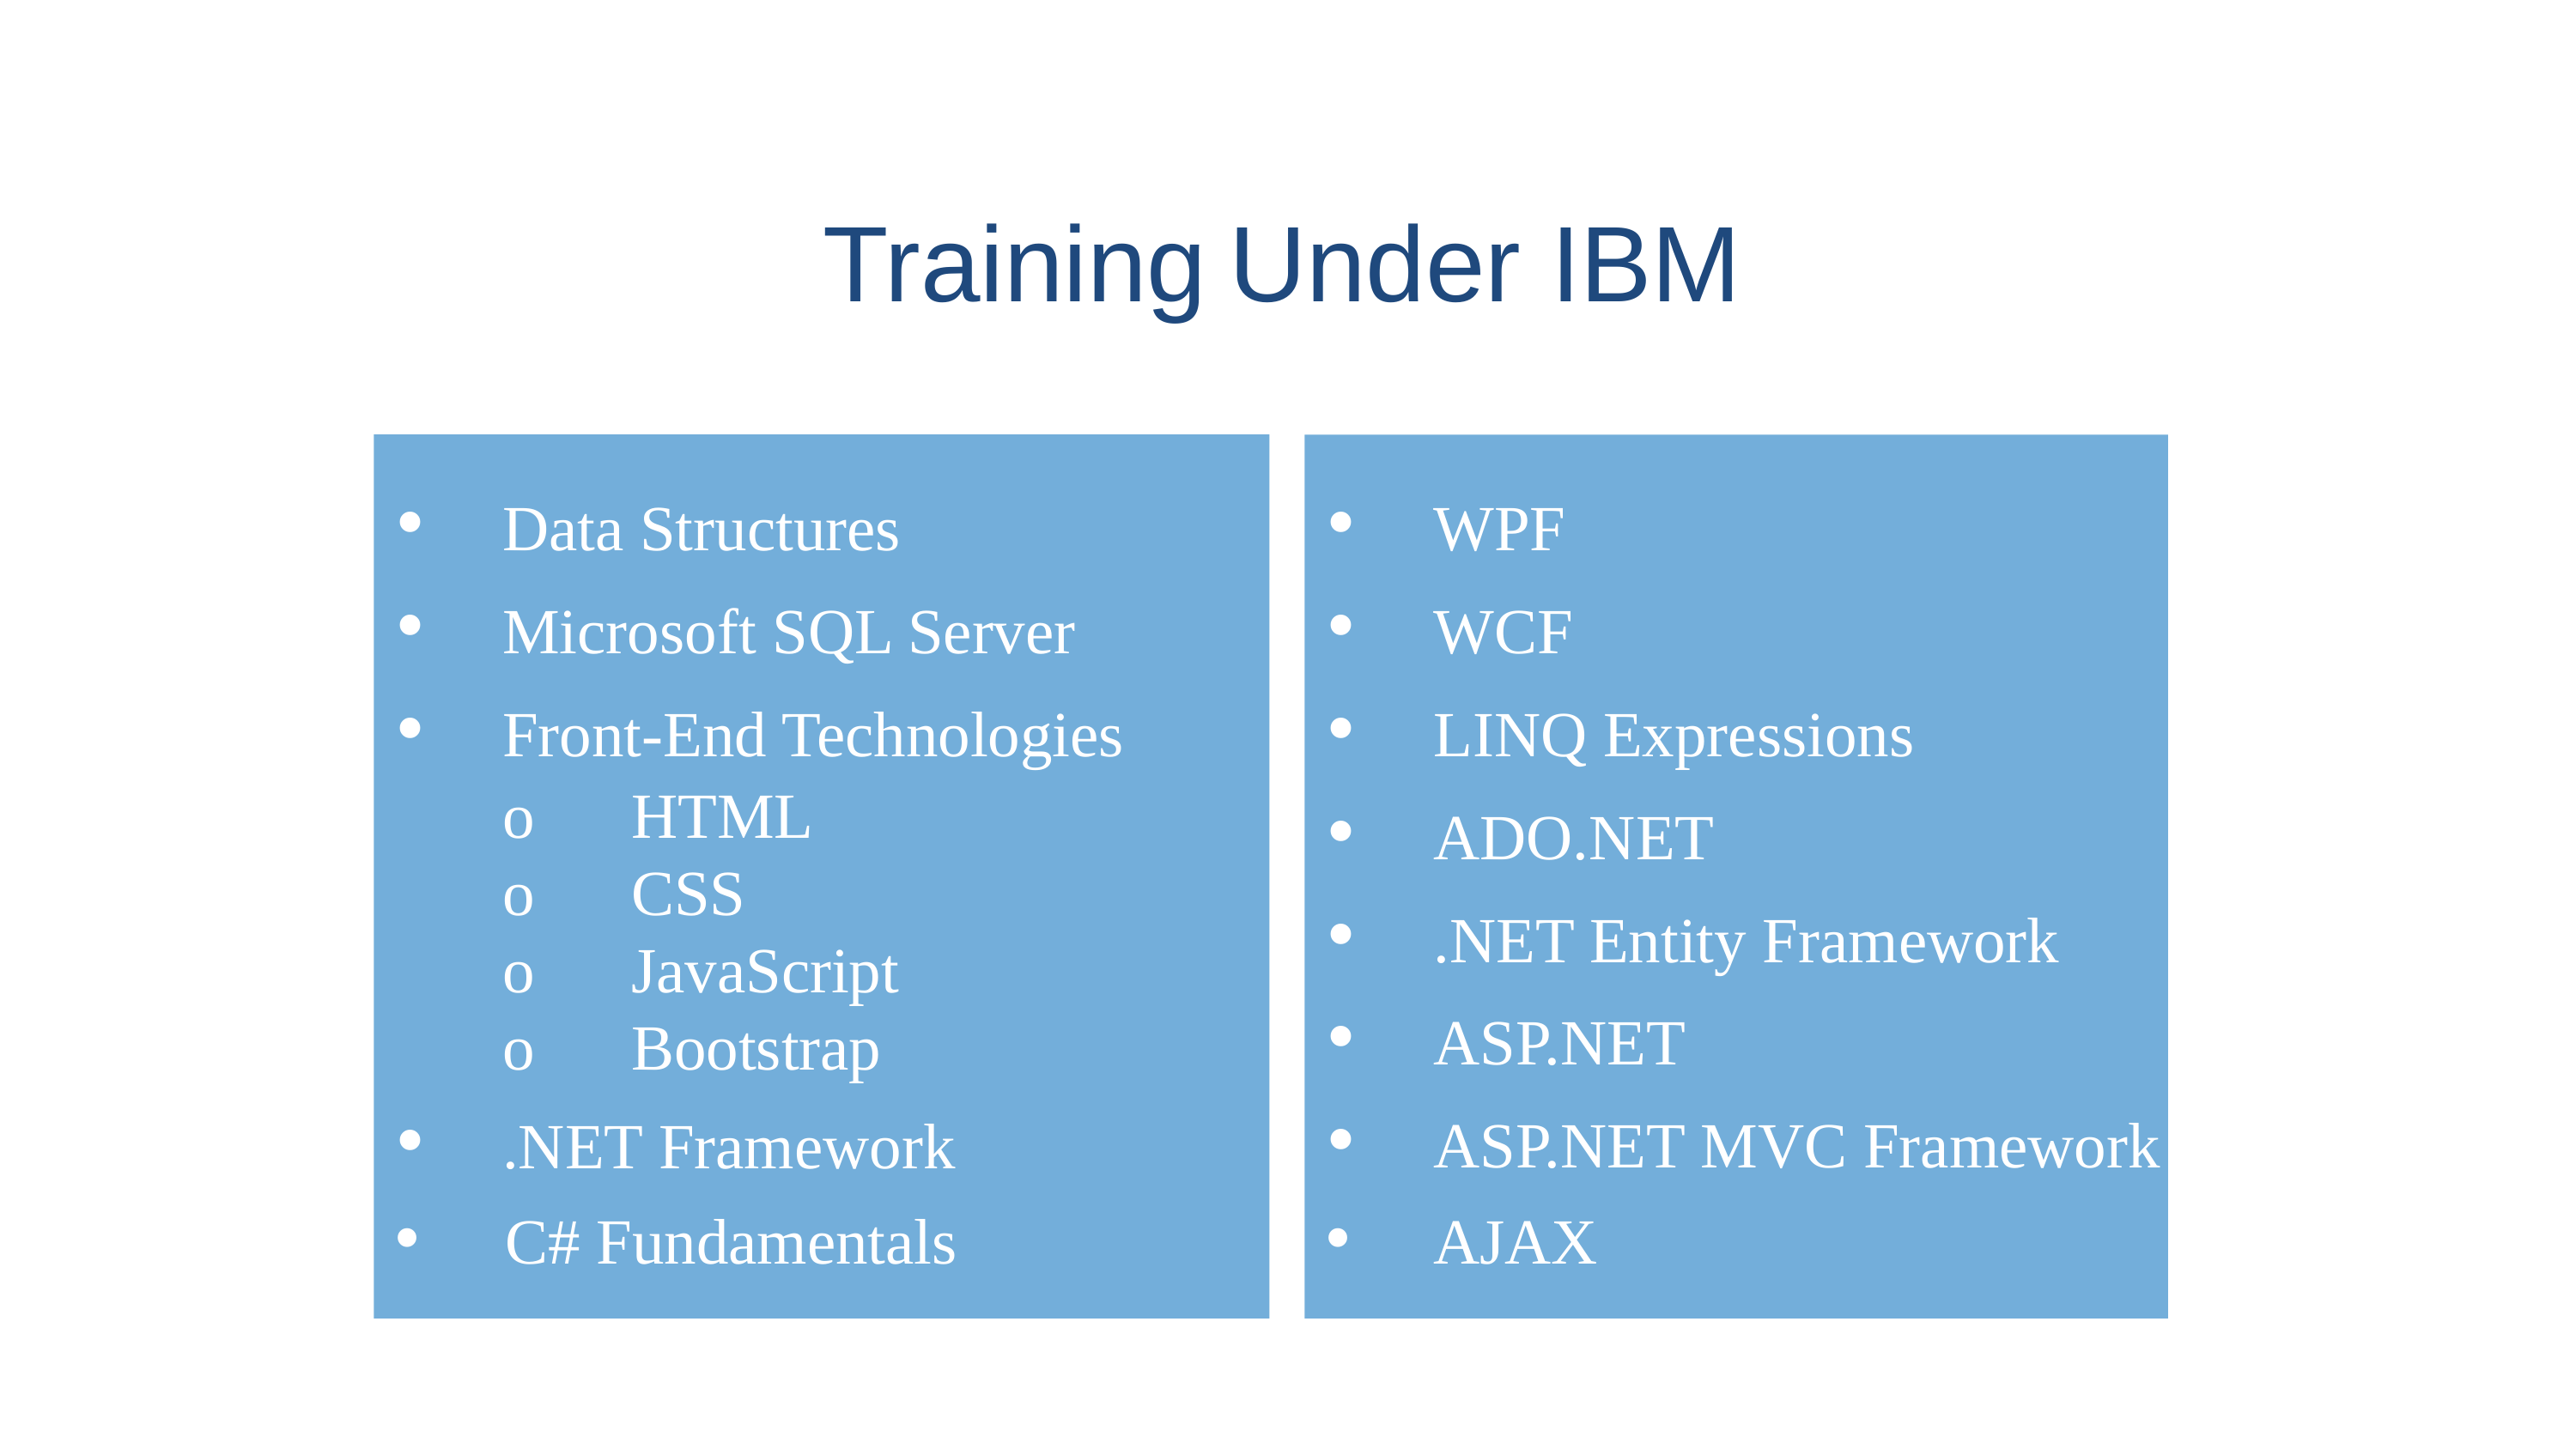

Training Under IBM

 •	Data Structures
 •	Microsoft SQL Server
 •	Front-End Technologies
        o	HTML
        o	CSS
        o	JavaScript
        o	Bootstrap
 •	.NET Framework
 •     C# Fundamentals

 •	WPF
 •	WCF
 •	LINQ Expressions
 •	ADO.NET
 •	.NET Entity Framework
 •	ASP.NET
 •	ASP.NET MVC Framework
 •	AJAX